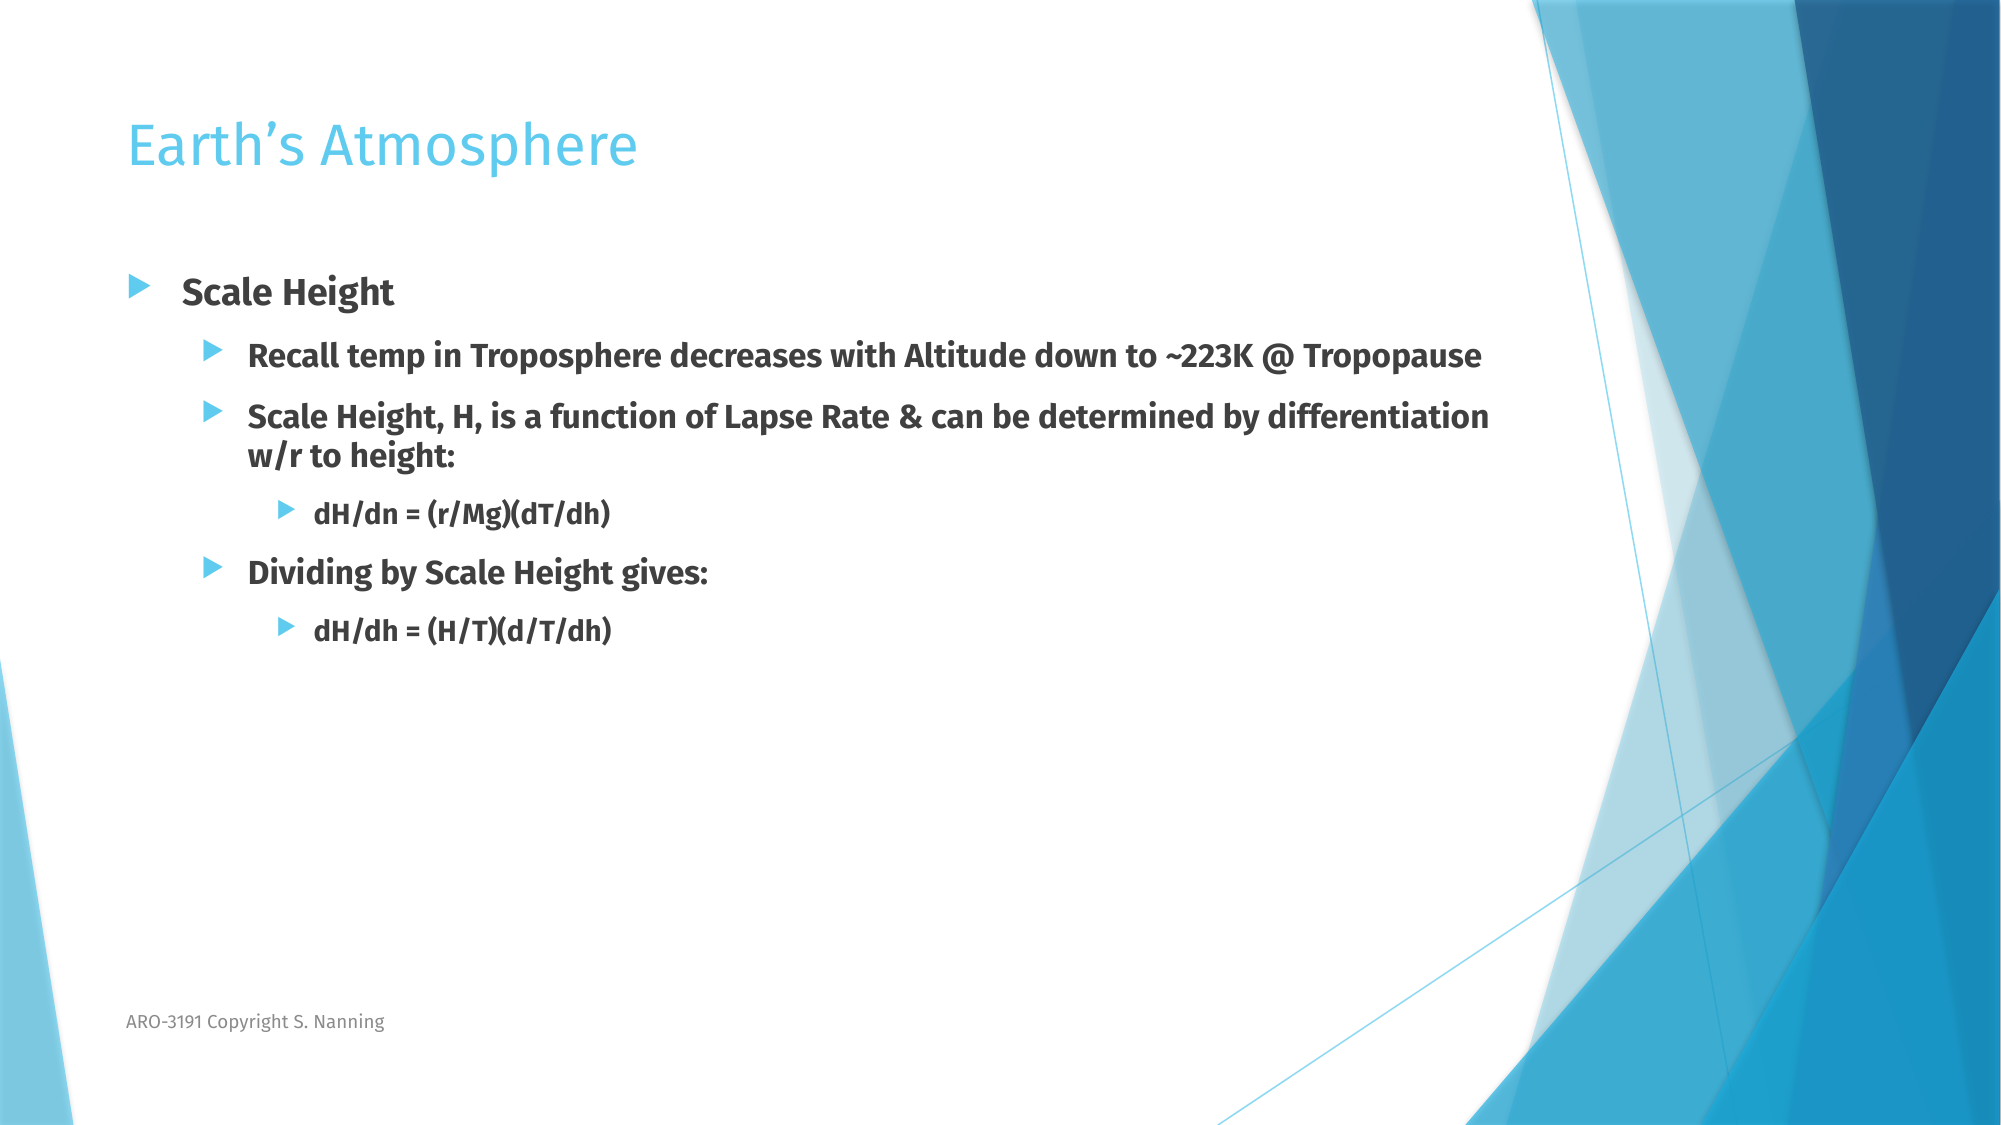

# Earth’s Atmosphere
Scale Height
Recall temp in Troposphere decreases with Altitude down to ~223K @ Tropopause
Scale Height, H, is a function of Lapse Rate & can be determined by differentiation w/r to height:
dH/dn = (r/Mg)(dT/dh)
Dividing by Scale Height gives:
dH/dh = (H/T)(d/T/dh)

ARO-3191 Copyright S. Nanning